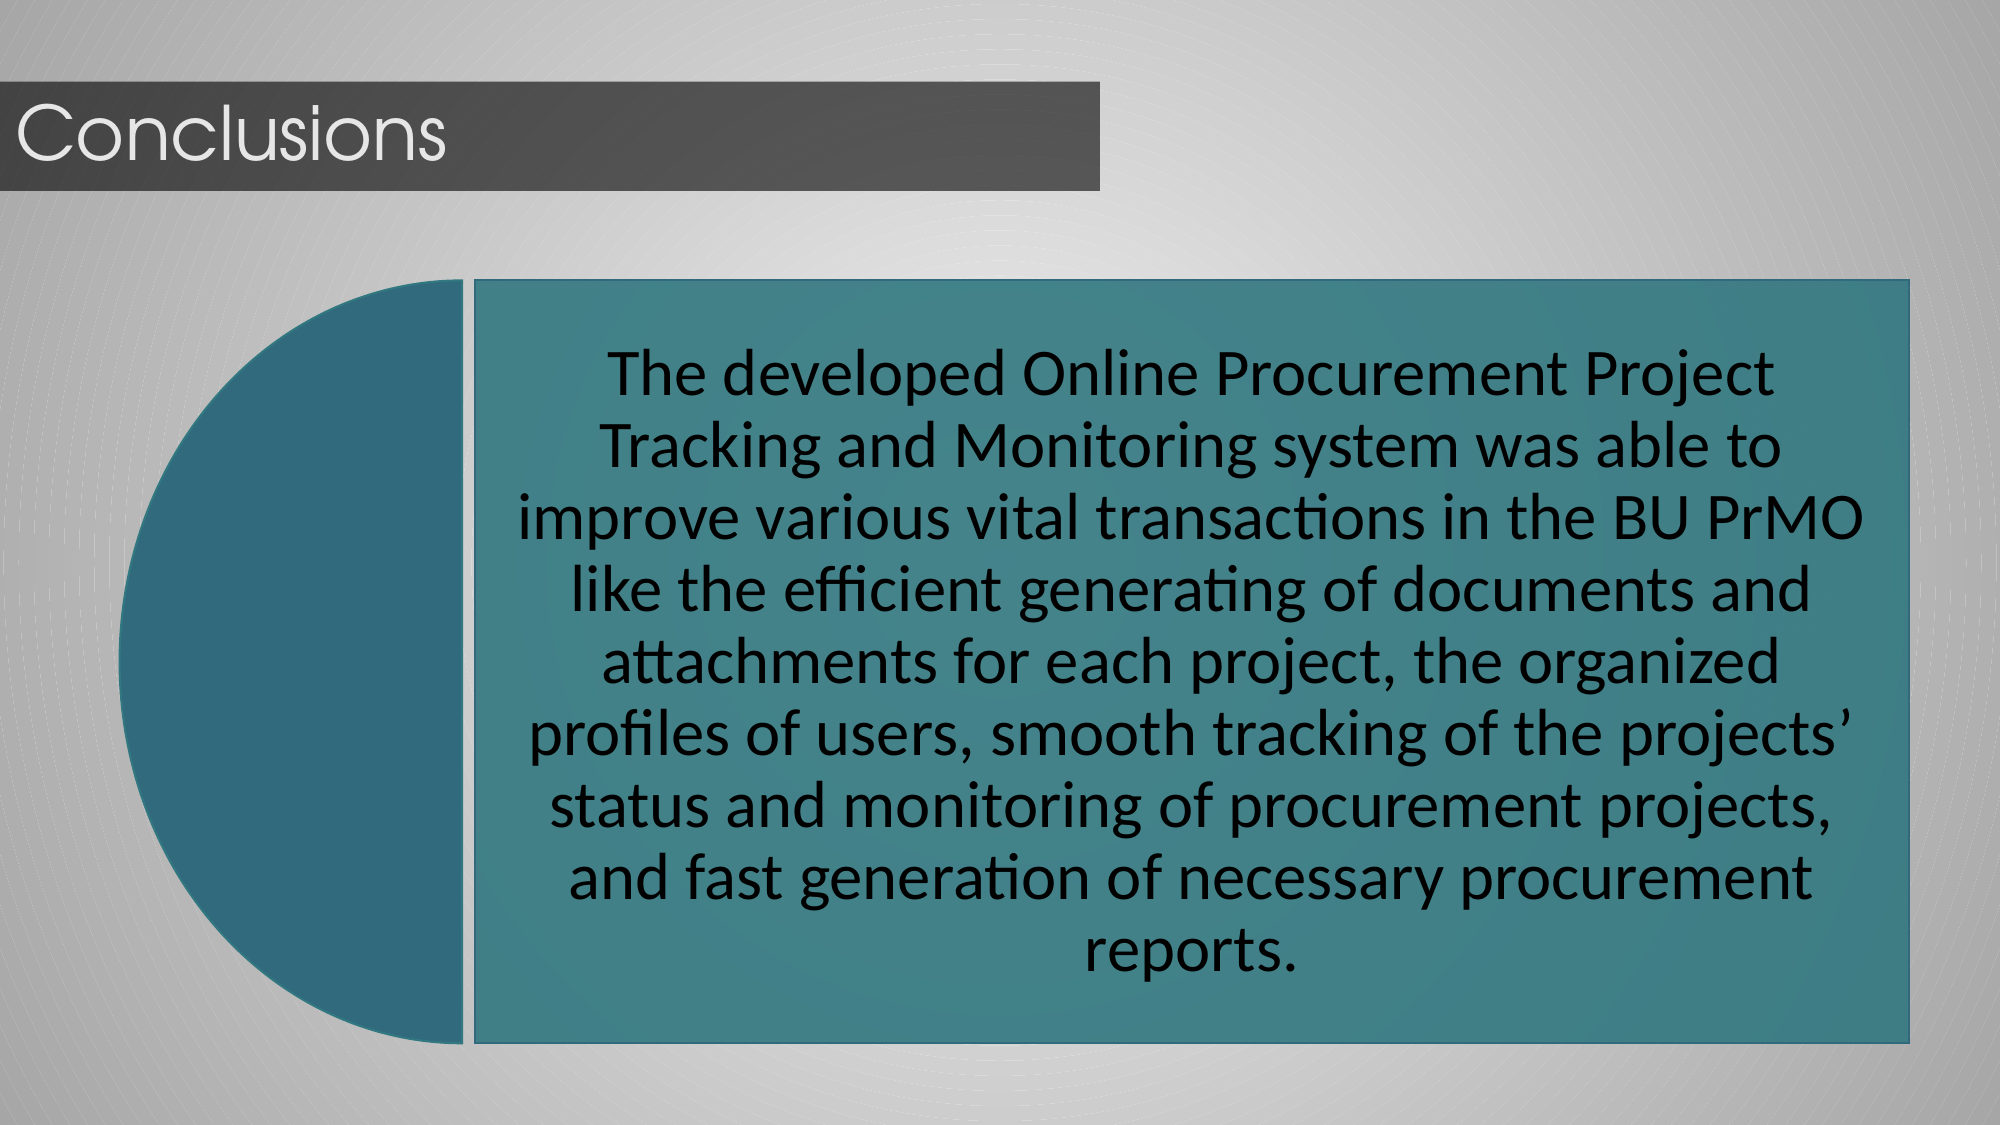

Conclusions
The developed Online Procurement Project Tracking and Monitoring system was able to improve various vital transactions in the BU PrMO like the efficient generating of documents and attachments for each project, the organized profiles of users, smooth tracking of the projects’ status and monitoring of procurement projects, and fast generation of necessary procurement reports.